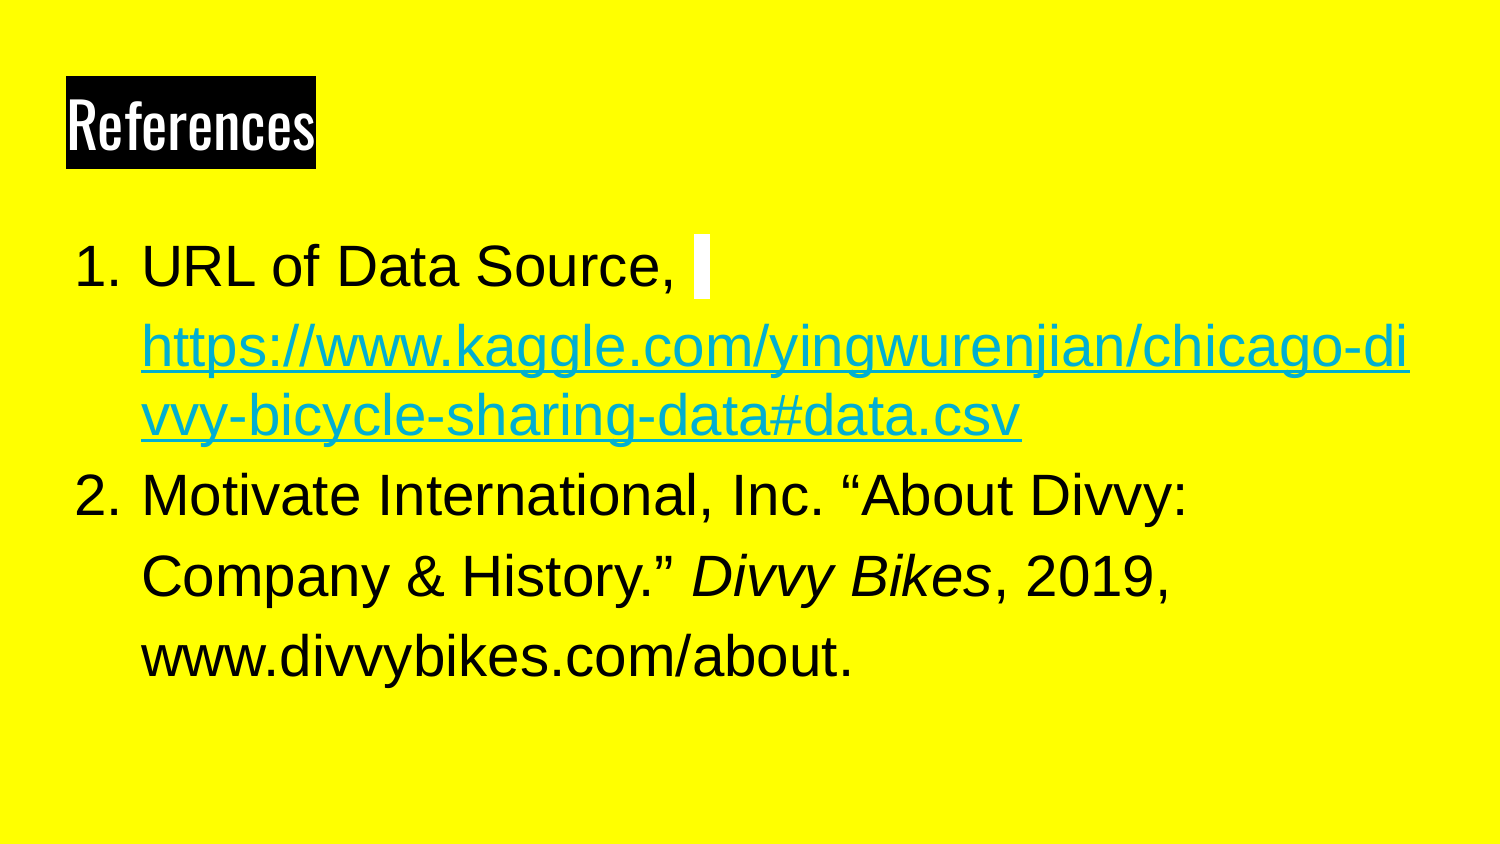

# References
URL of Data Source,  https://www.kaggle.com/yingwurenjian/chicago-divvy-bicycle-sharing-data#data.csv
Motivate International, Inc. “About Divvy: Company & History.” Divvy Bikes, 2019, www.divvybikes.com/about.